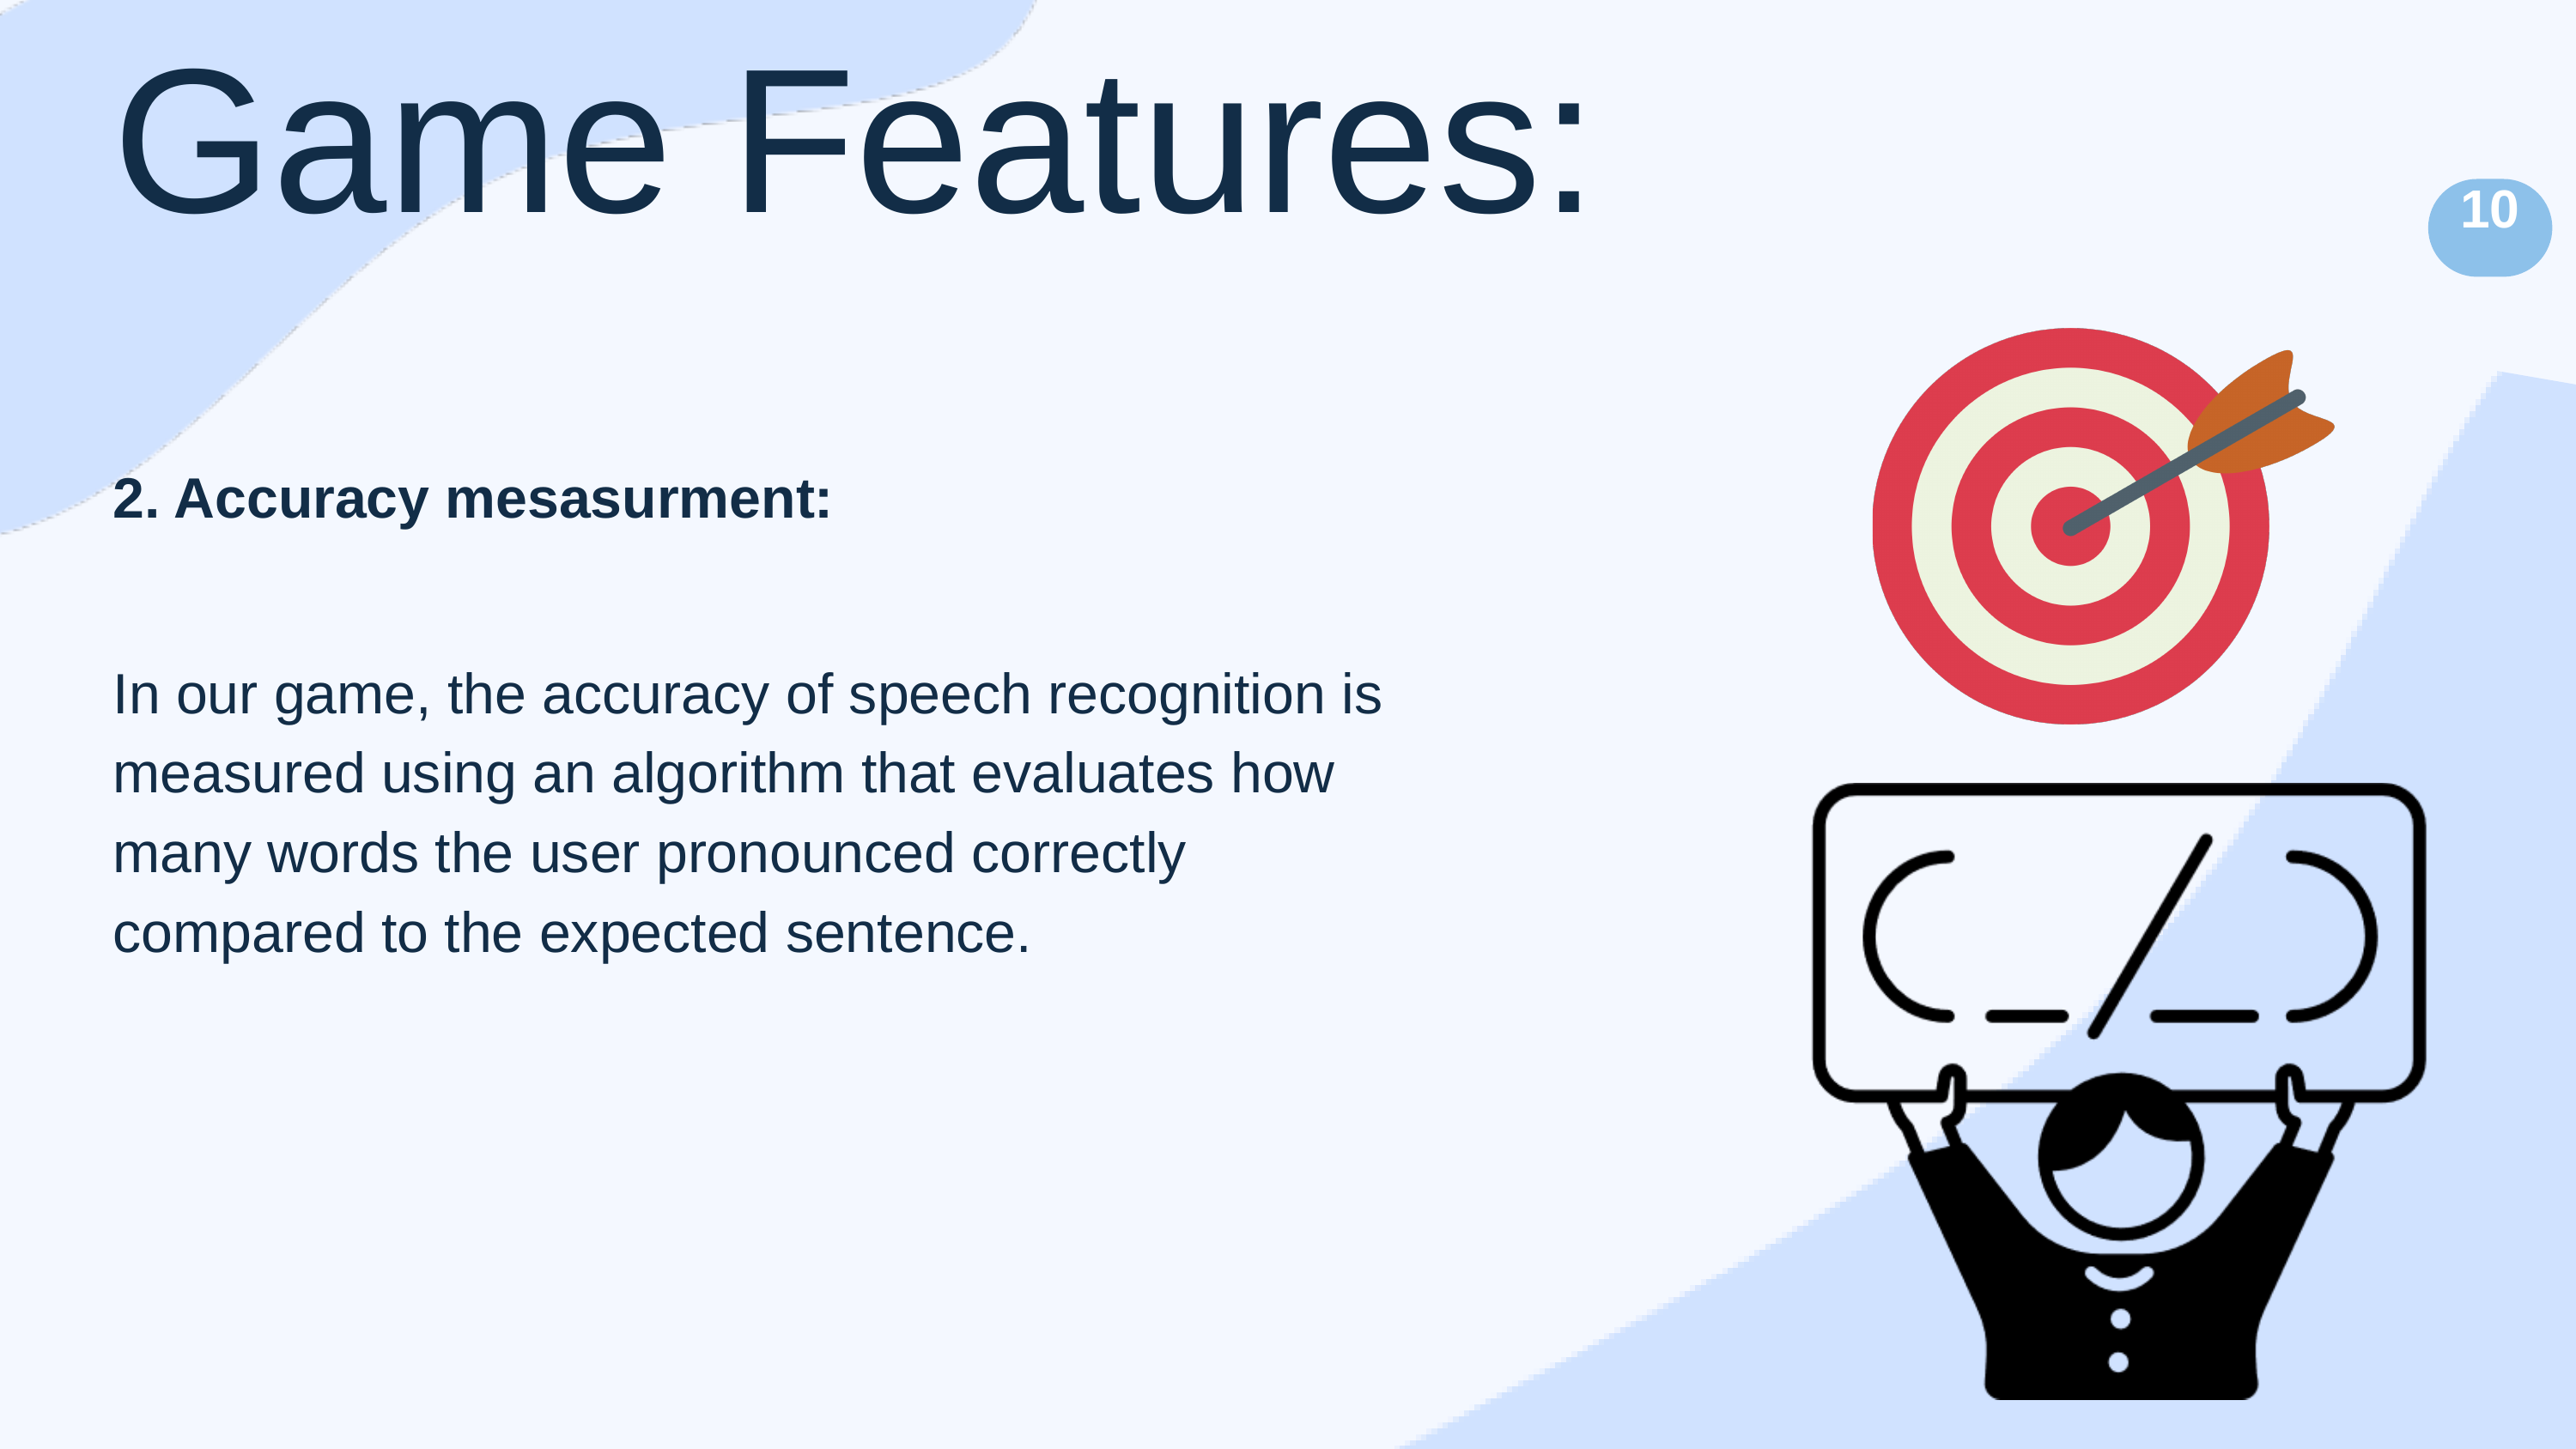

Game Features:

10

2. Accuracy mesasurment:

In our game, the accuracy of speech recognition is measured using an algorithm that evaluates how many words the user pronounced correctly compared to the expected sentence.